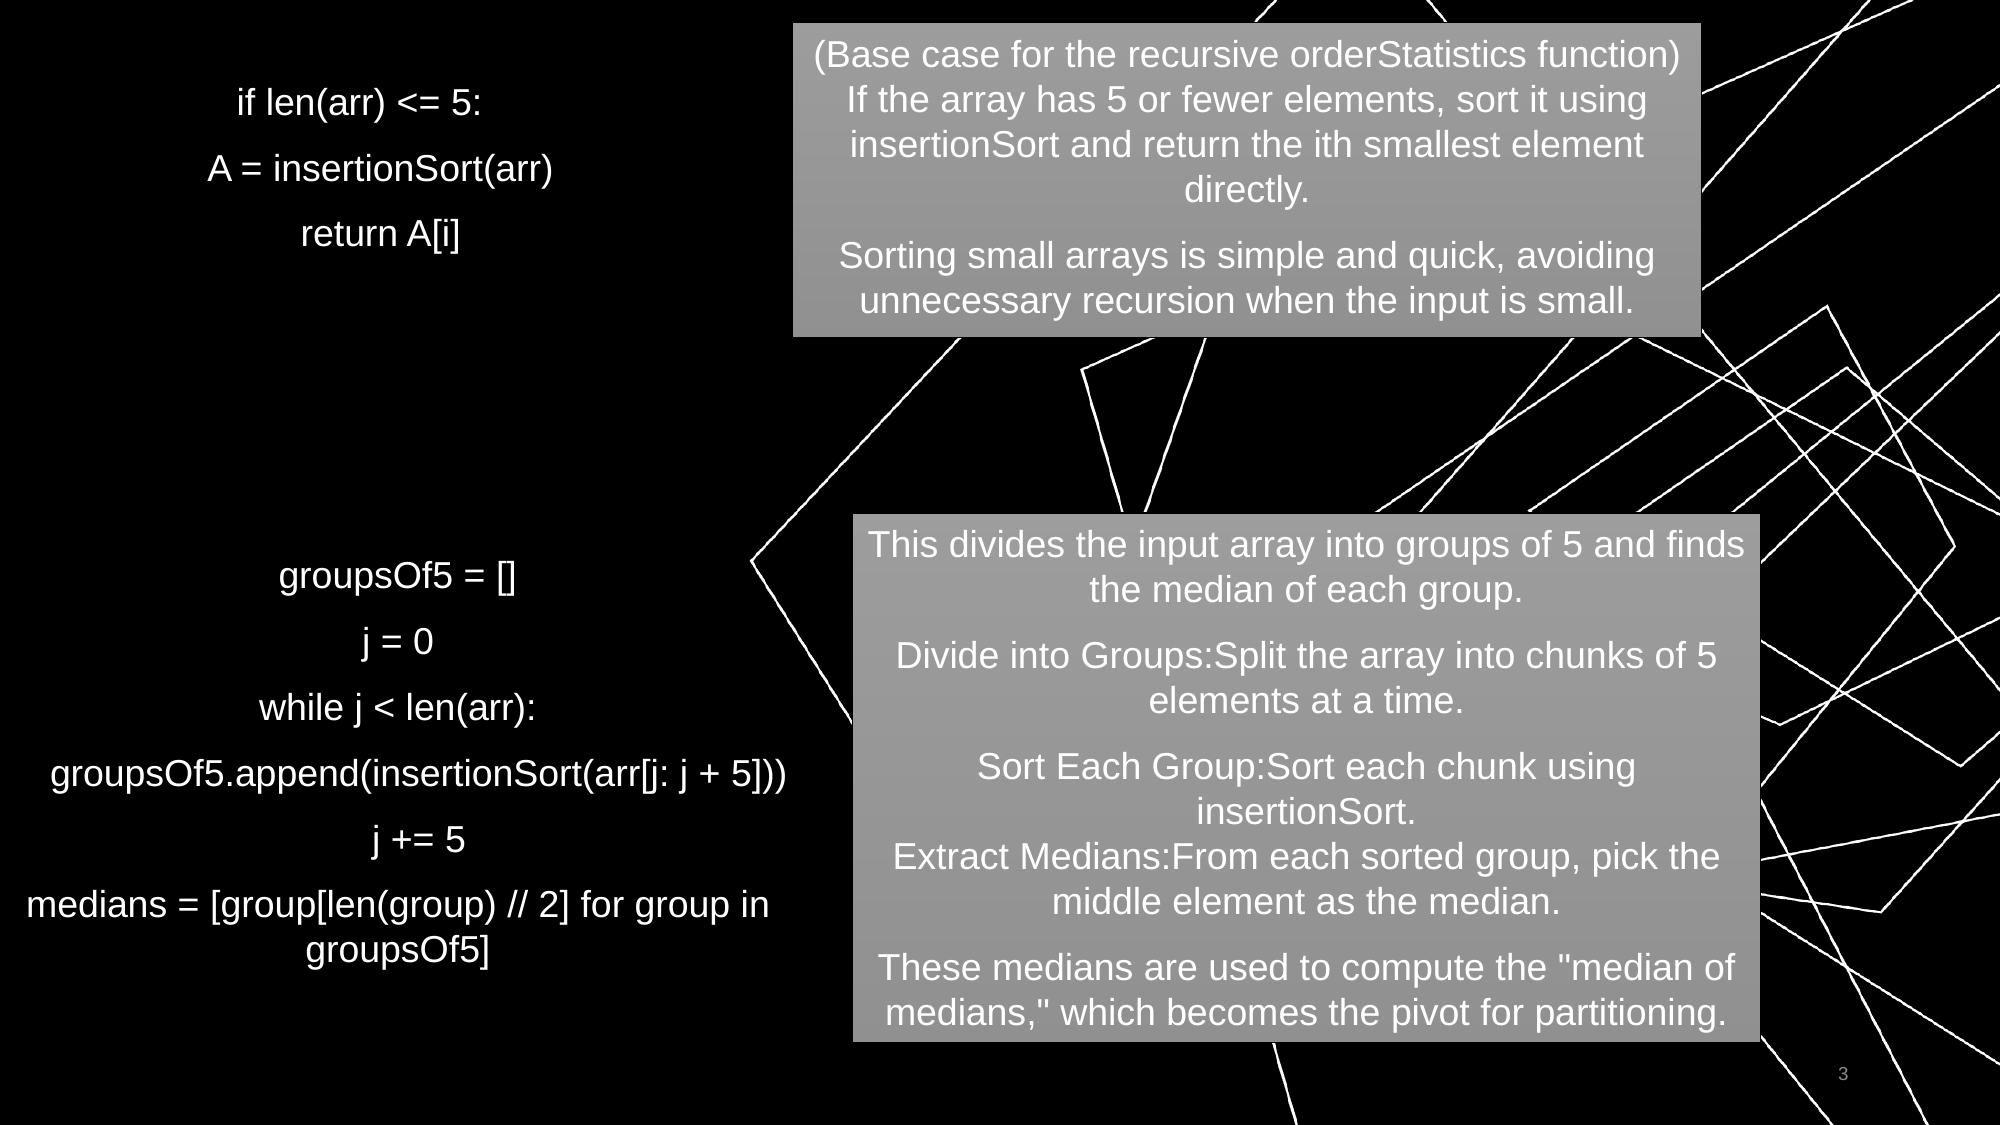

(Base case for the recursive orderStatistics function)
If the array has 5 or fewer elements, sort it using insertionSort and return the ith smallest element directly.
Sorting small arrays is simple and quick, avoiding unnecessary recursion when the input is small.
if len(arr) <= 5:
    A = insertionSort(arr)
    return A[i]
This divides the input array into groups of 5 and finds the median of each group.
Divide into Groups:Split the array into chunks of 5 elements at a time.
Sort Each Group:Sort each chunk using insertionSort.
Extract Medians:From each sorted group, pick the middle element as the median.
These medians are used to compute the "median of medians," which becomes the pivot for partitioning.
groupsOf5 = []
j = 0
while j < len(arr):
    groupsOf5.append(insertionSort(arr[j: j + 5]))
    j += 5
medians = [group[len(group) // 2] for group in groupsOf5]
3